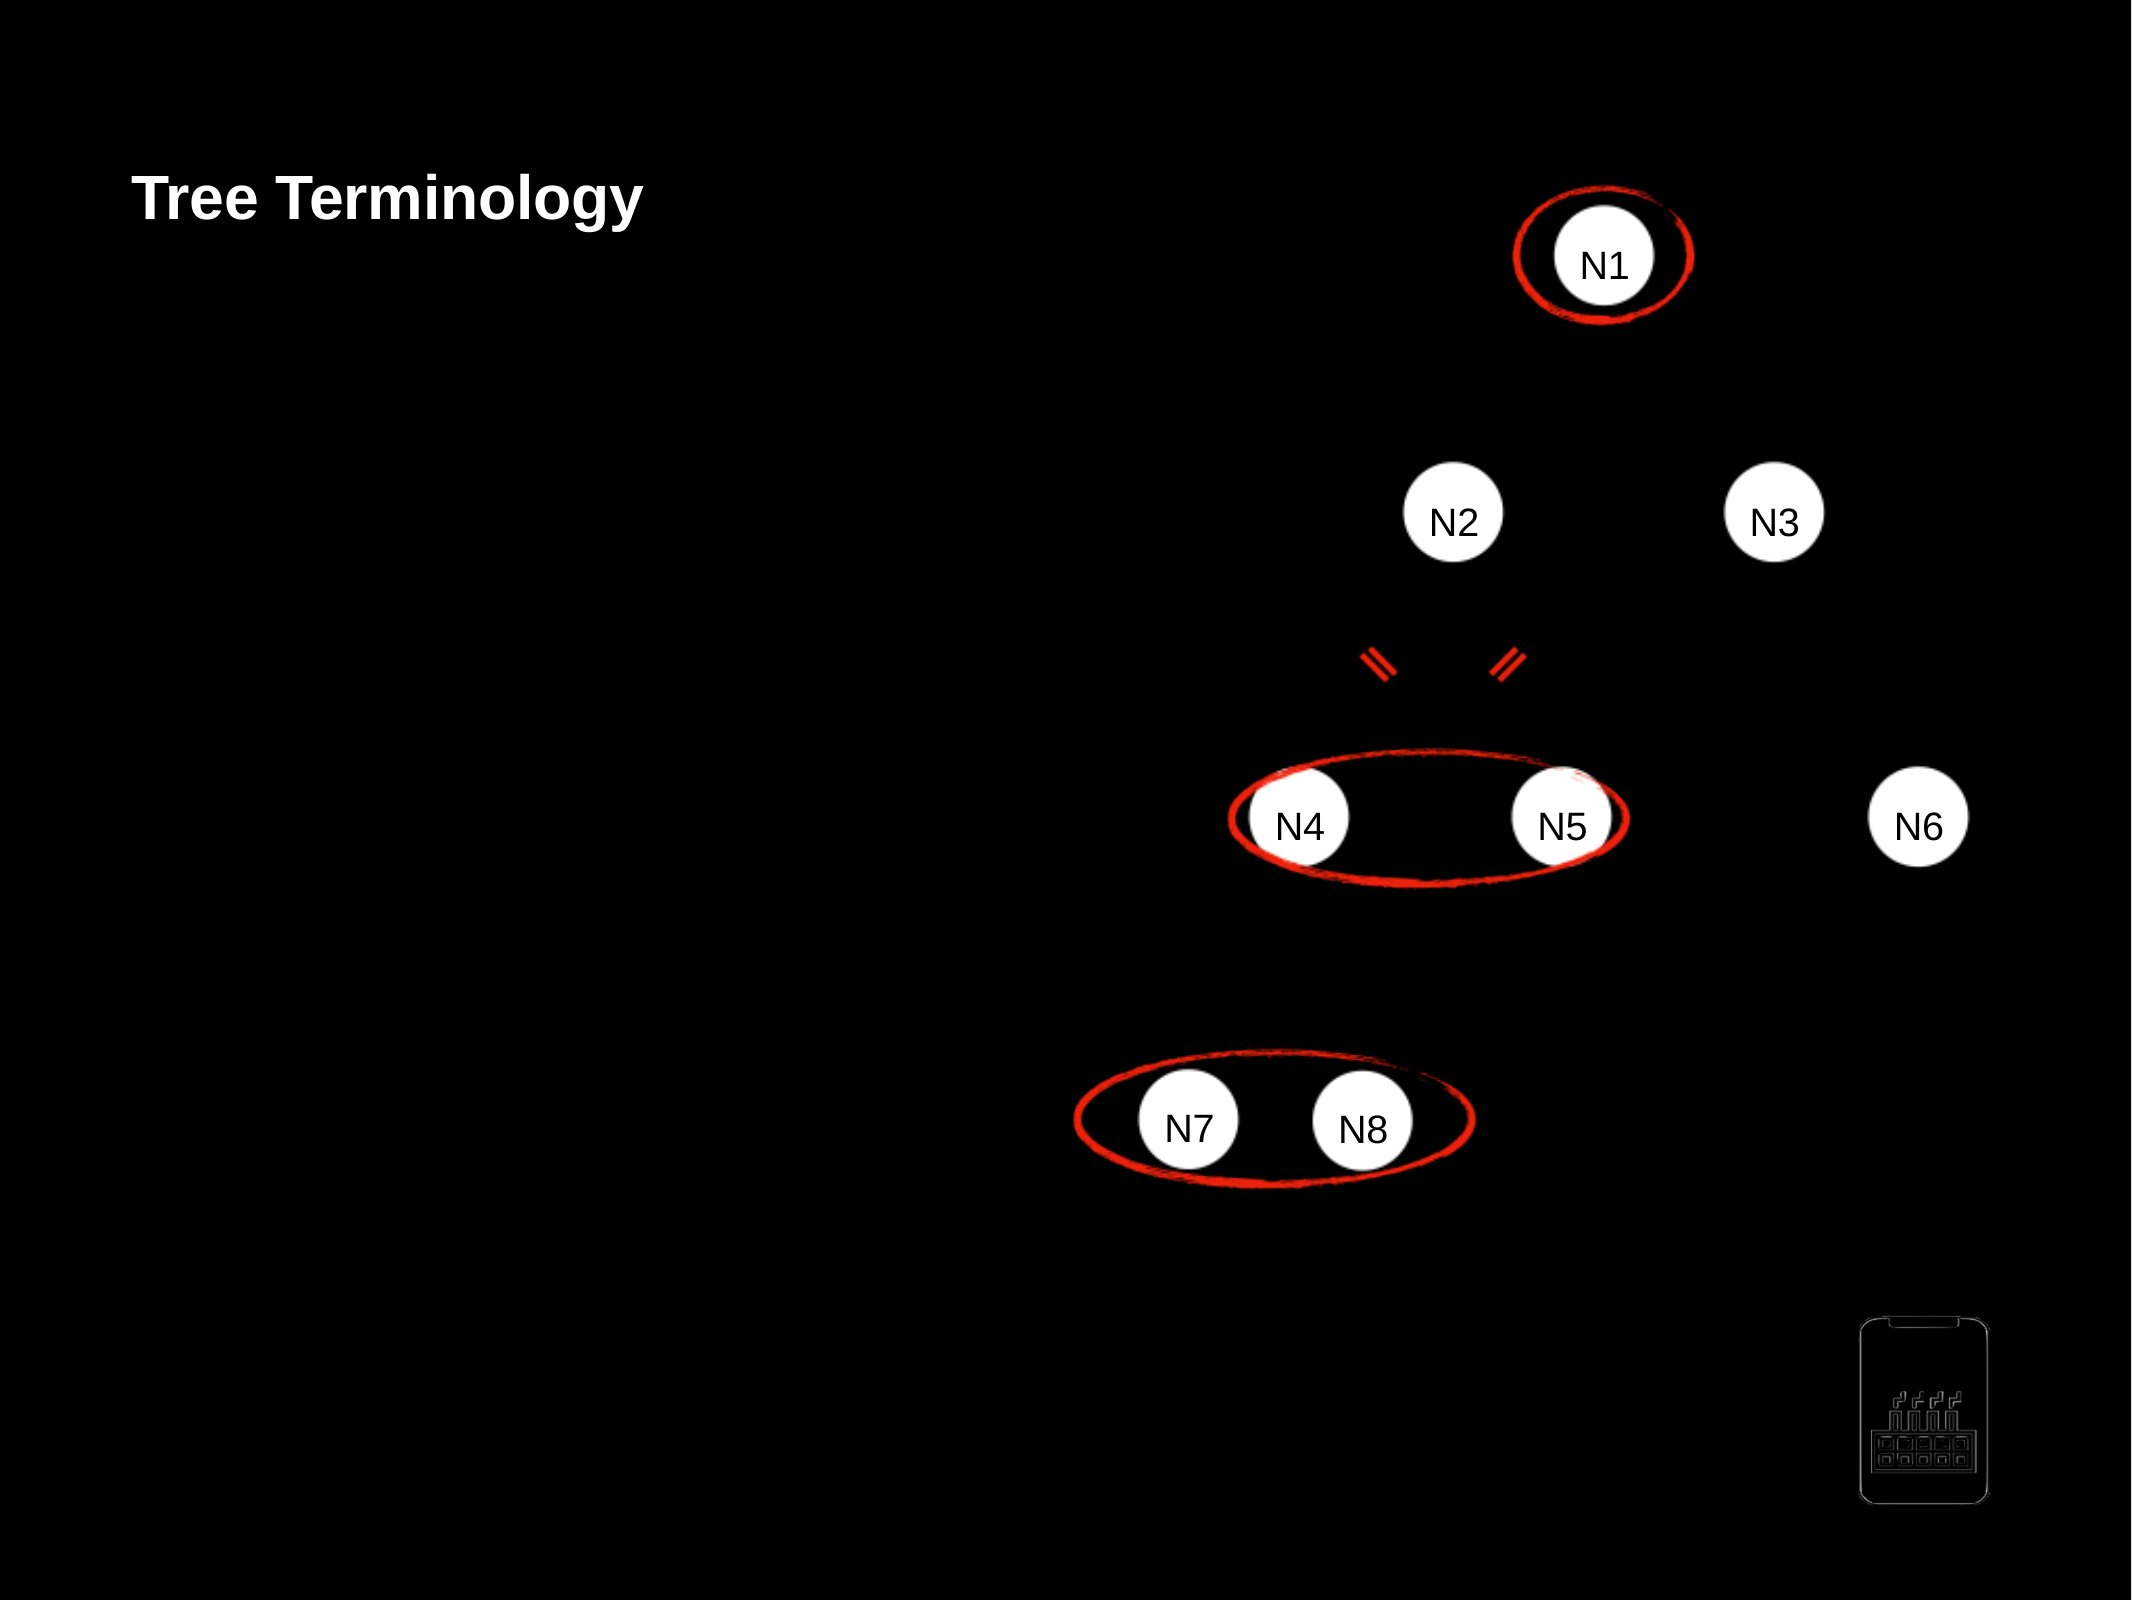

Tree Terminology
root

N1
Root : top node without parent Edge : a link between parent and child Leaf : a node which does not have children Sibling : children of same parent
Ancestor : parent, grandparent, great grandparent of a node
N2
N3
edge
N6
N4
N5
sibling
N7
N8
leaf

AppMillers
www.appmillers.com